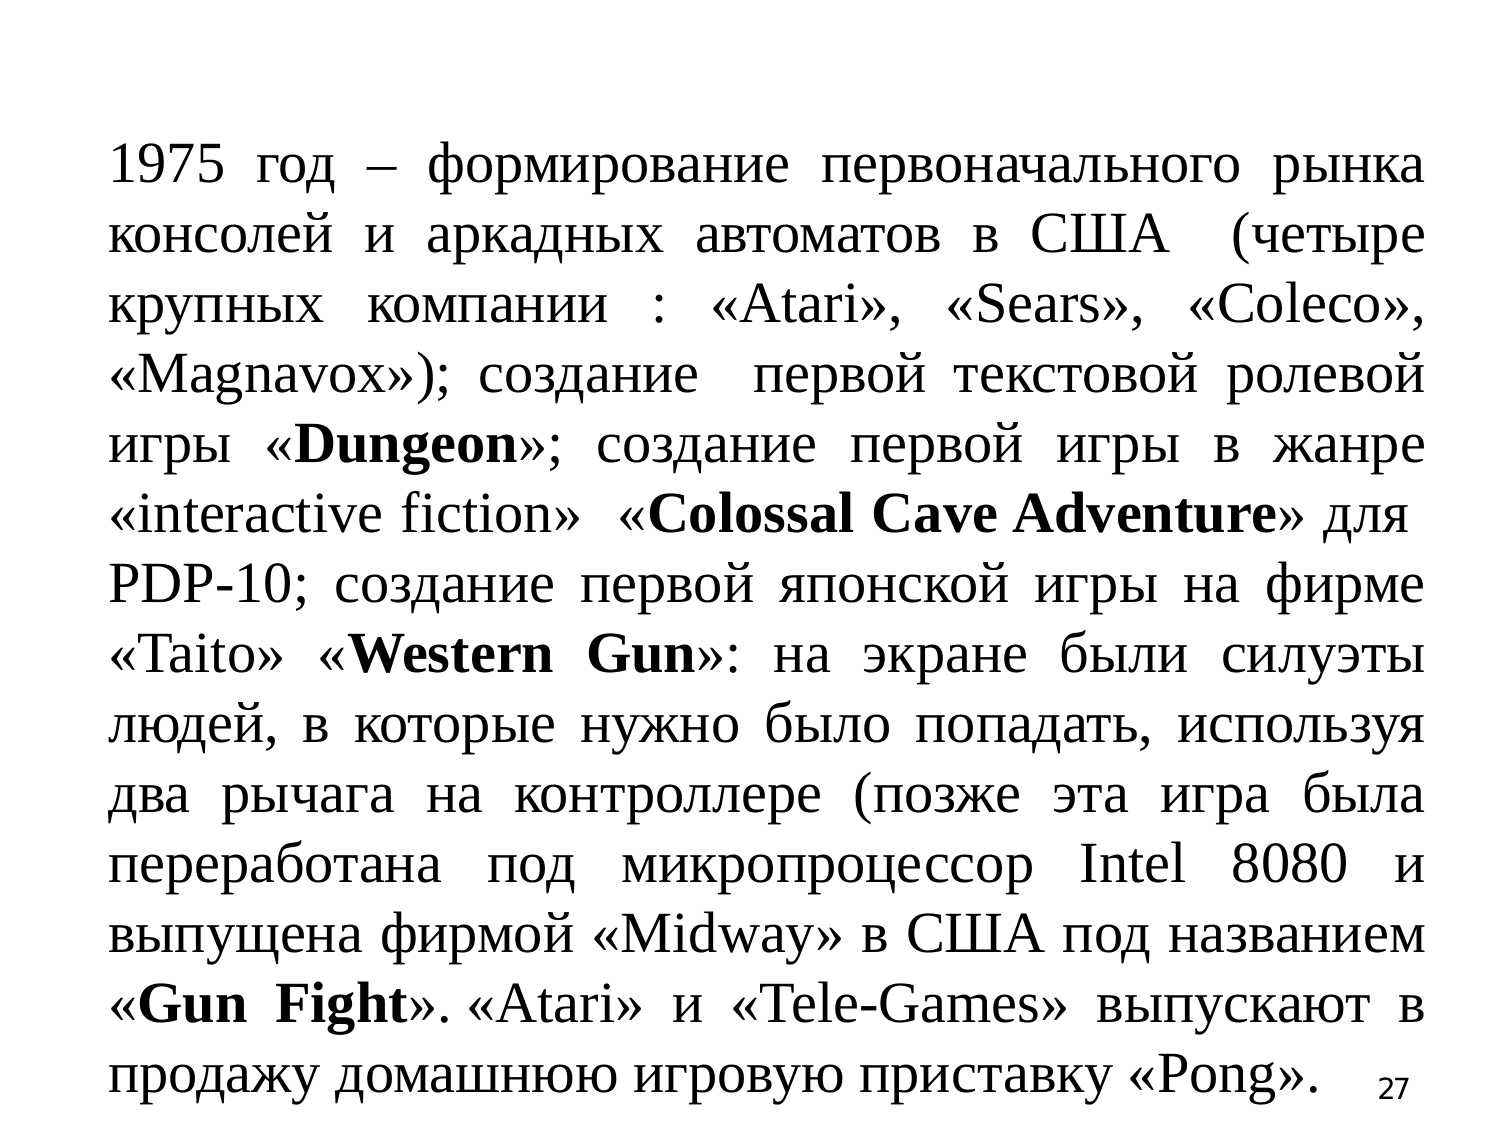

1975 год – формирование первоначального рынка консолей и аркадных автоматов в США  (четыре крупных компании : «Atari», «Sears», «Coleco», «Magnavox»); создание  первой текстовой ролевой игры «Dungeon»; создание первой игры в жанре «interactive fiction»  «Colossal Cave Adventure» для  PDP-10; создание первой японской игры на фирме «Taito» «Western Gun»: на экране были силуэты людей, в которые нужно было попадать, используя два рычага на контроллере (позже эта игра была переработана под микропроцессор Intel 8080 и выпущена фирмой «Midway» в США под названием «Gun Fight». «Atari» и «Tele-Games» выпускают в продажу домашнюю игровую приставку «Pong».
27